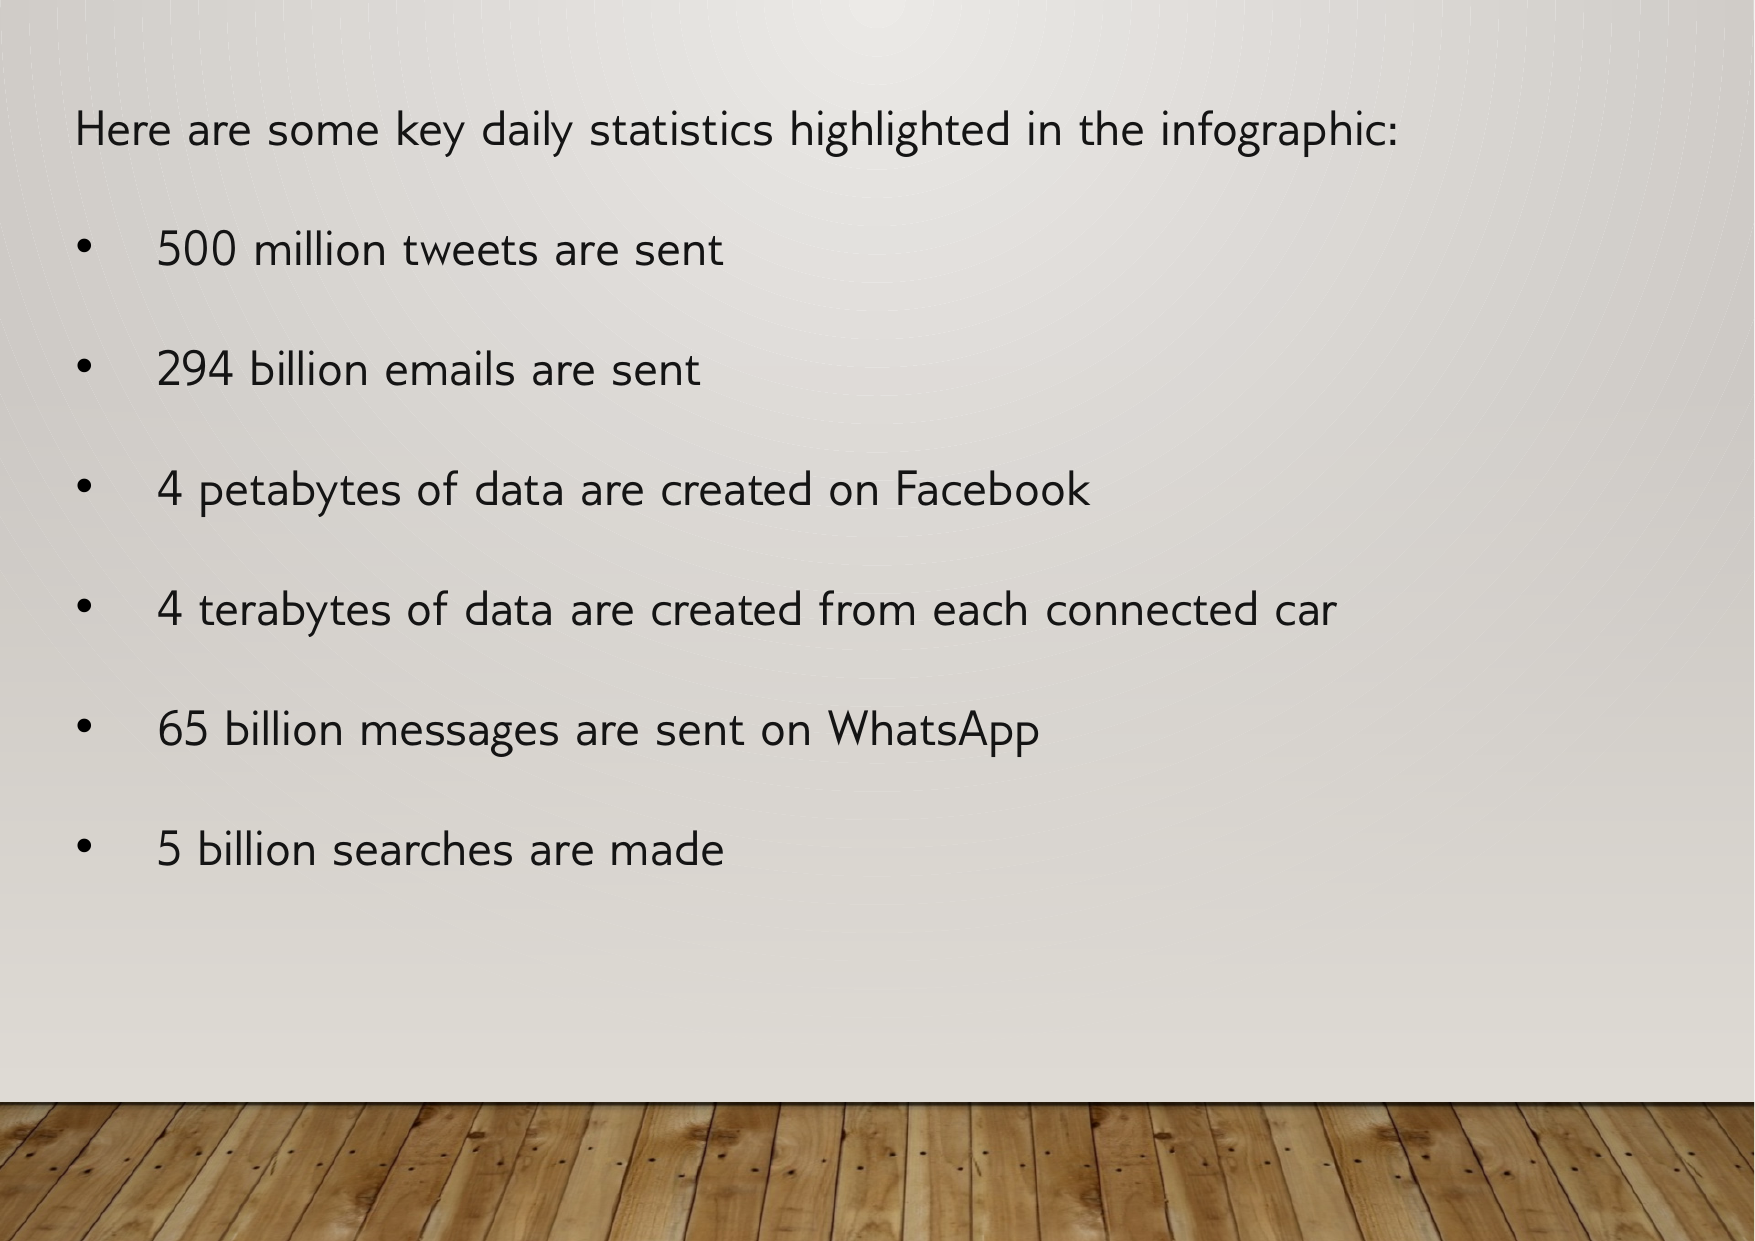

Here are some key daily statistics highlighted in the infographic:

500 million tweets are sent

294 billion emails are sent

4 petabytes of data are created on Facebook

4 terabytes of data are created from each connected car

65 billion messages are sent on WhatsApp

5 billion searches are made